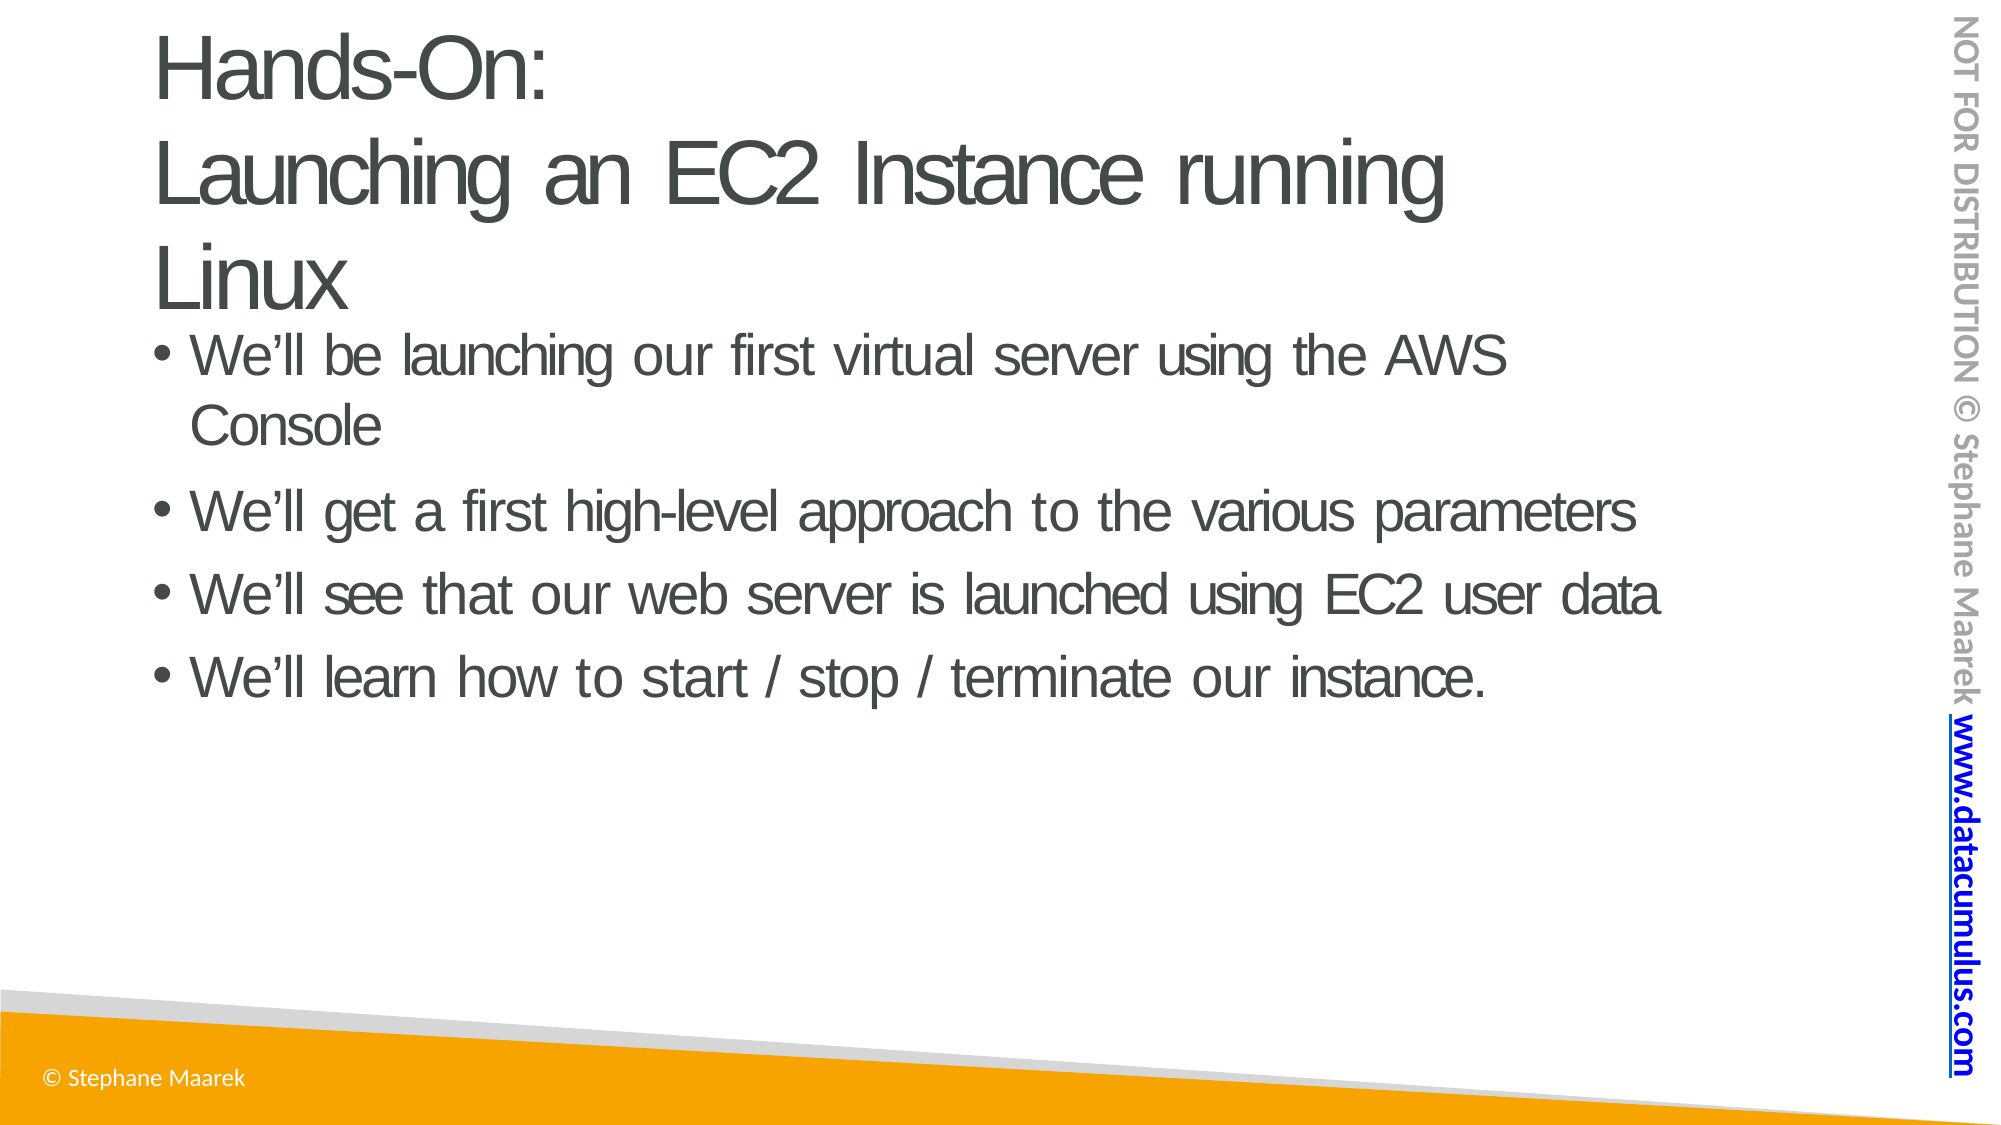

# Hands-On:
Launching an EC2 Instance running Linux
NOT FOR DISTRIBUTION © Stephane Maarek www.datacumulus.com
We’ll be launching our first virtual server using the AWS Console
We’ll get a first high-level approach to the various parameters
We’ll see that our web server is launched using EC2 user data
We’ll learn how to start / stop / terminate our instance.
© Stephane Maarek